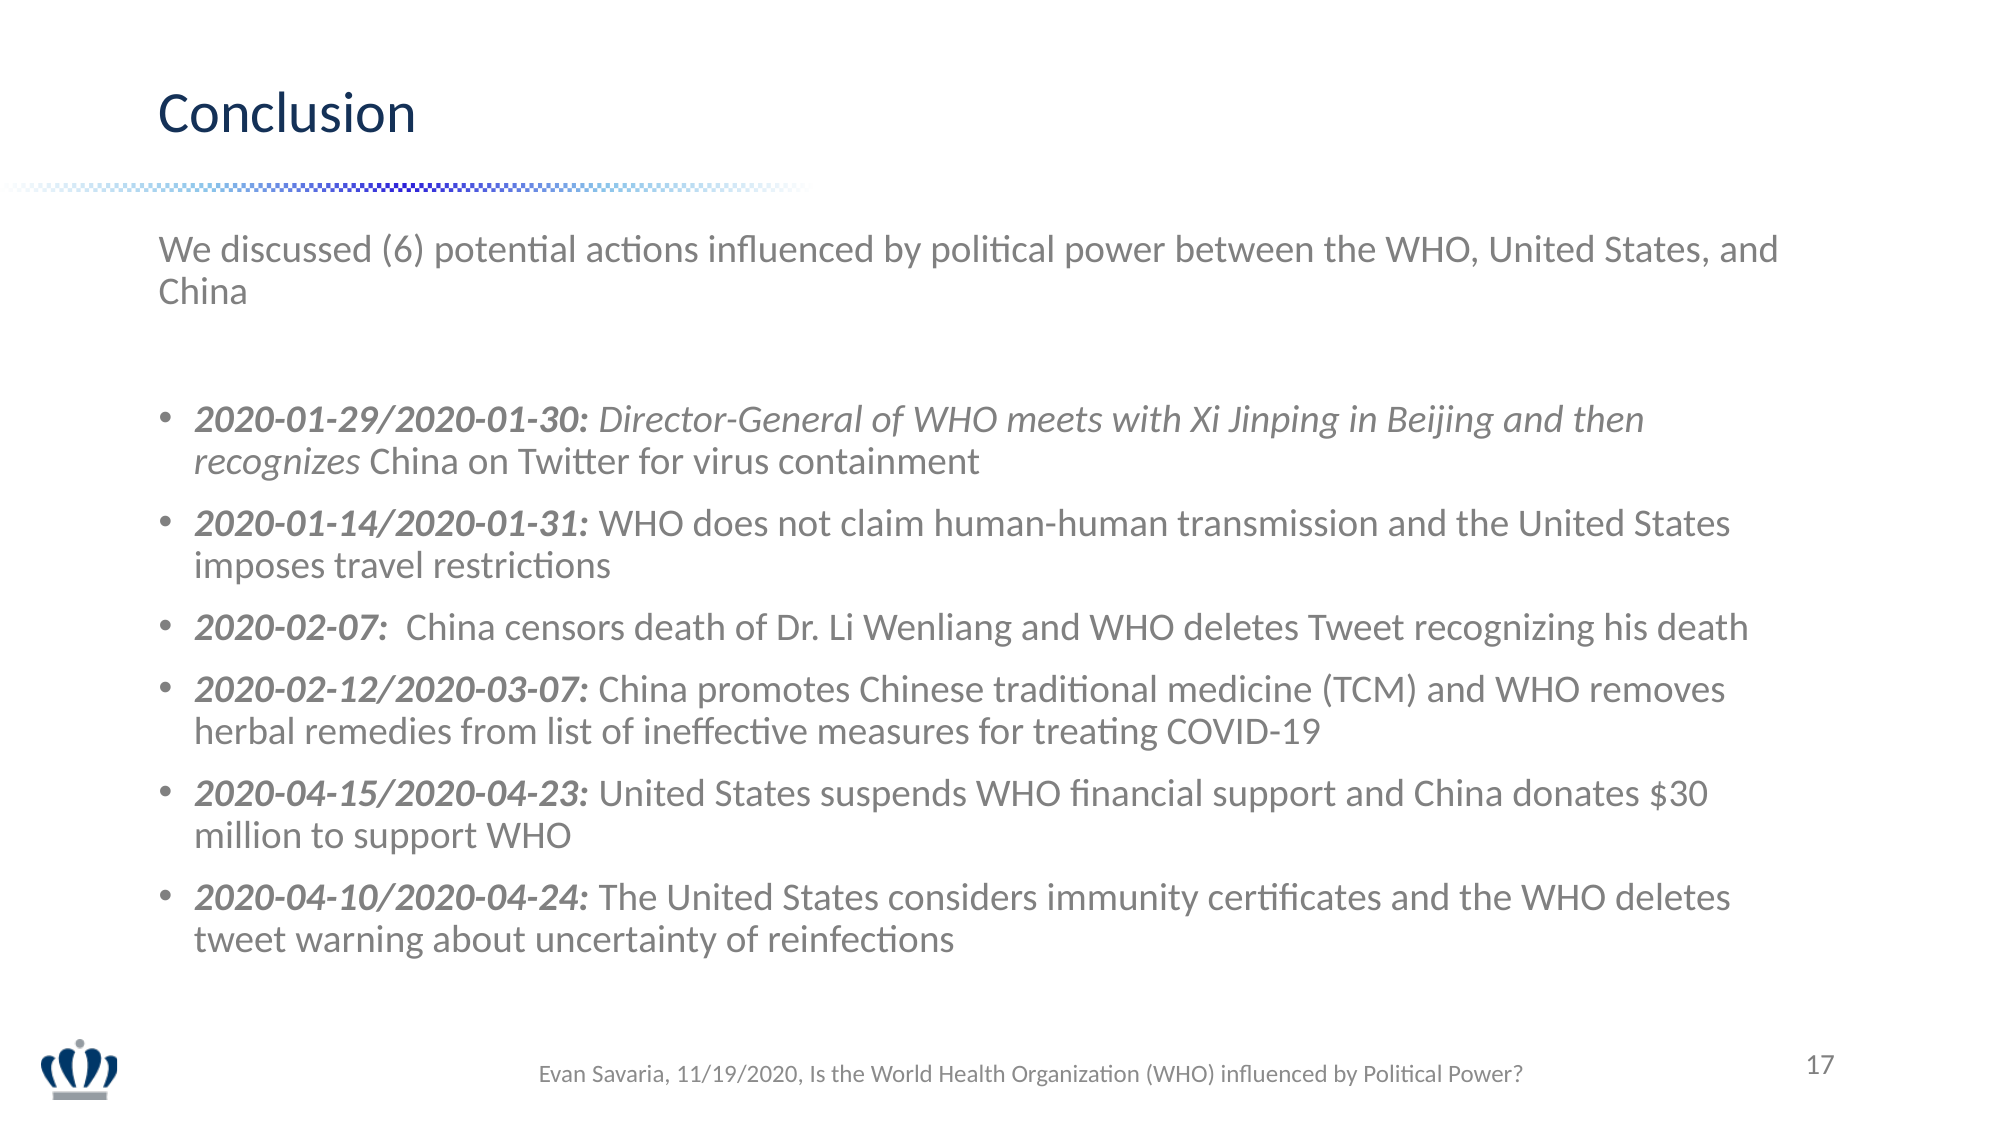

Conclusion
We discussed (6) potential actions influenced by political power between the WHO, United States, and China

2020-01-29/2020-01-30: Director-General of WHO meets with Xi Jinping in Beijing and then recognizes China on Twitter for virus containment
2020-01-14/2020-01-31: WHO does not claim human-human transmission and the United States imposes travel restrictions
2020-02-07:  China censors death of Dr. Li Wenliang and WHO deletes Tweet recognizing his death
2020-02-12/2020-03-07: China promotes Chinese traditional medicine (TCM) and WHO removes herbal remedies from list of ineffective measures for treating COVID-19
2020-04-15/2020-04-23: United States suspends WHO financial support and China donates $30 million to support WHO
2020-04-10/2020-04-24: The United States considers immunity certificates and the WHO deletes tweet warning about uncertainty of reinfections

17
Evan Savaria, 11/19/2020, Is the World Health Organization (WHO) influenced by Political Power?